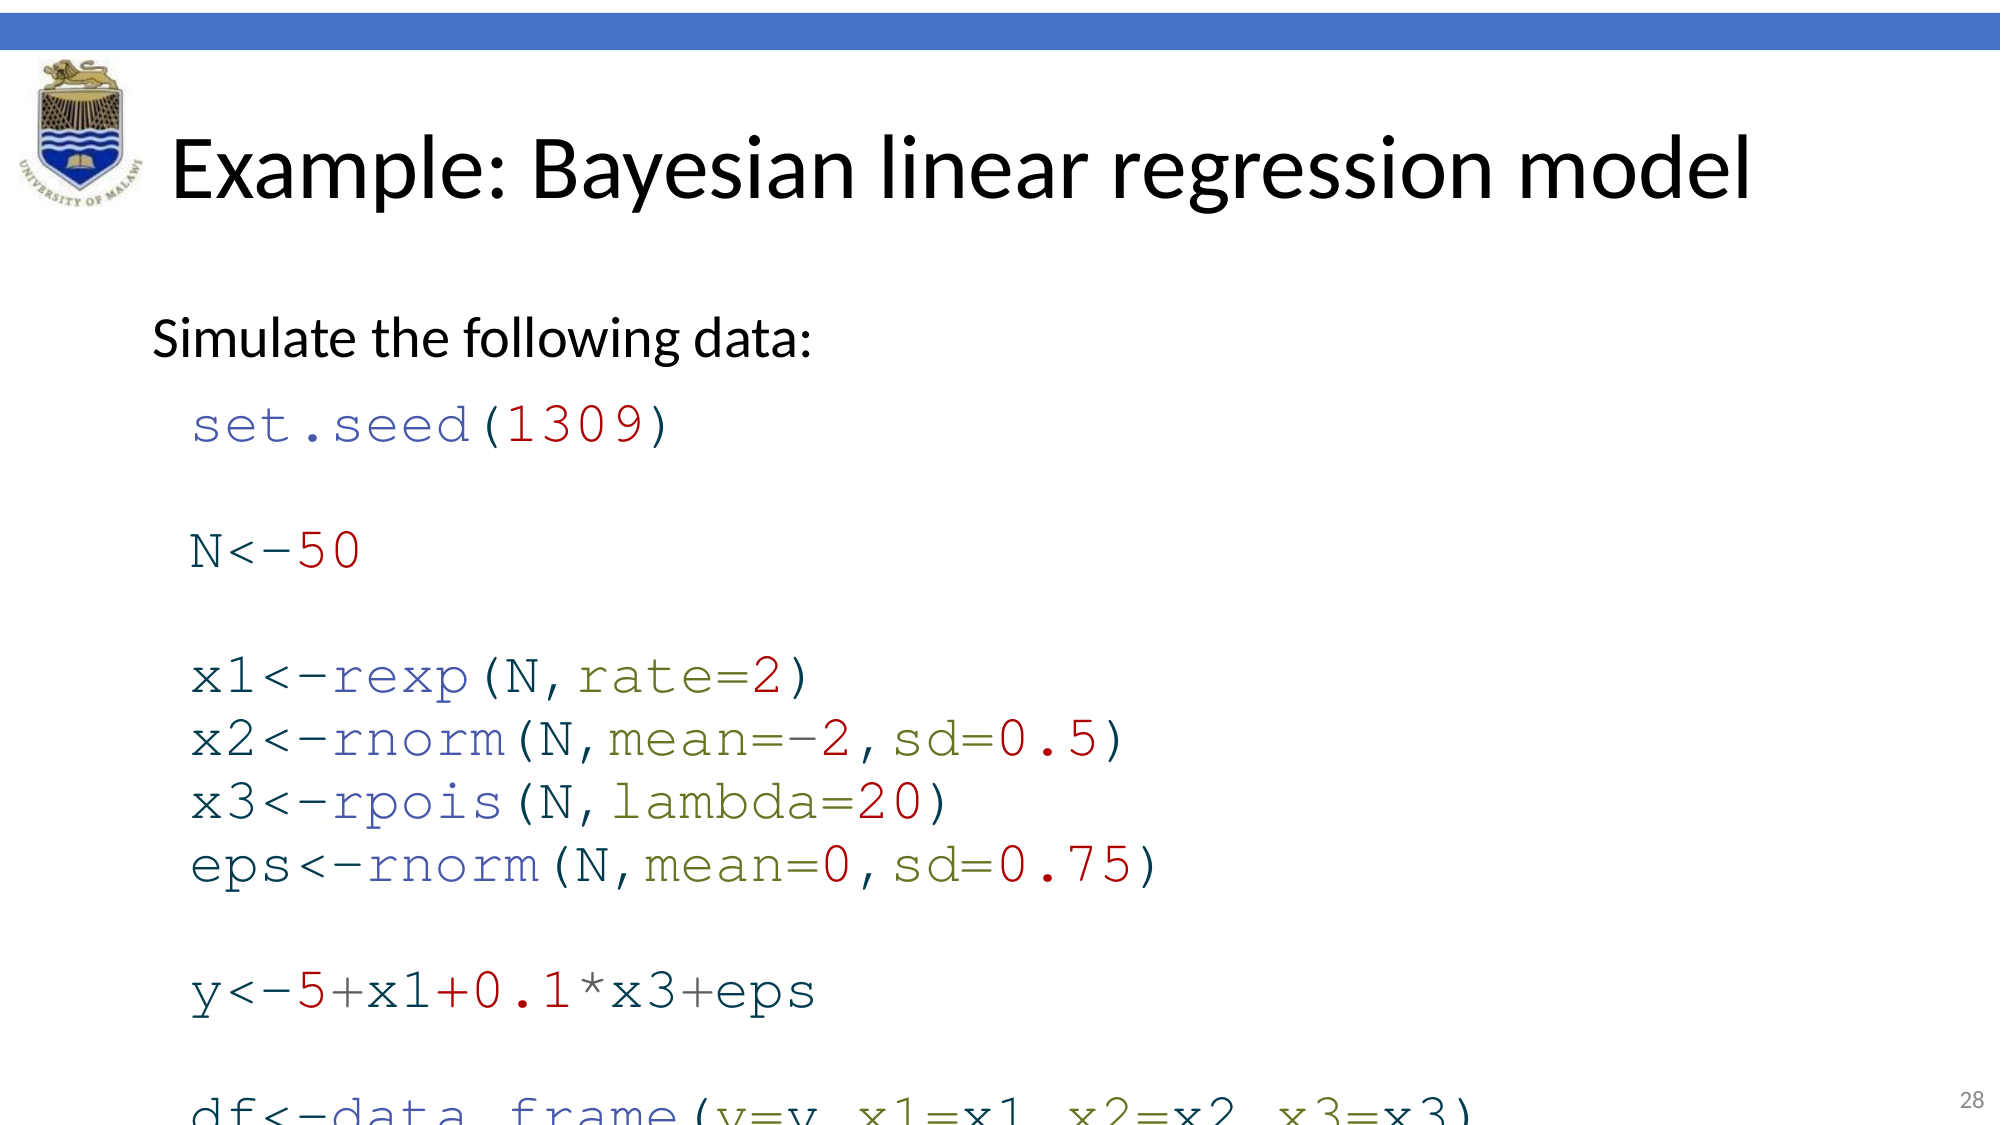

# Example: Bayesian linear regression model
Simulate the following data:
set.seed(1309)
N<-50
x1<-rexp(N,rate=2)
x2<-rnorm(N,mean=-2,sd=0.5)
x3<-rpois(N,lambda=20)
eps<-rnorm(N,mean=0,sd=0.75)
y<-5+x1+0.1*x3+eps
df<-data.frame(y=y,x1=x1,x2=x2,x3=x3)
28